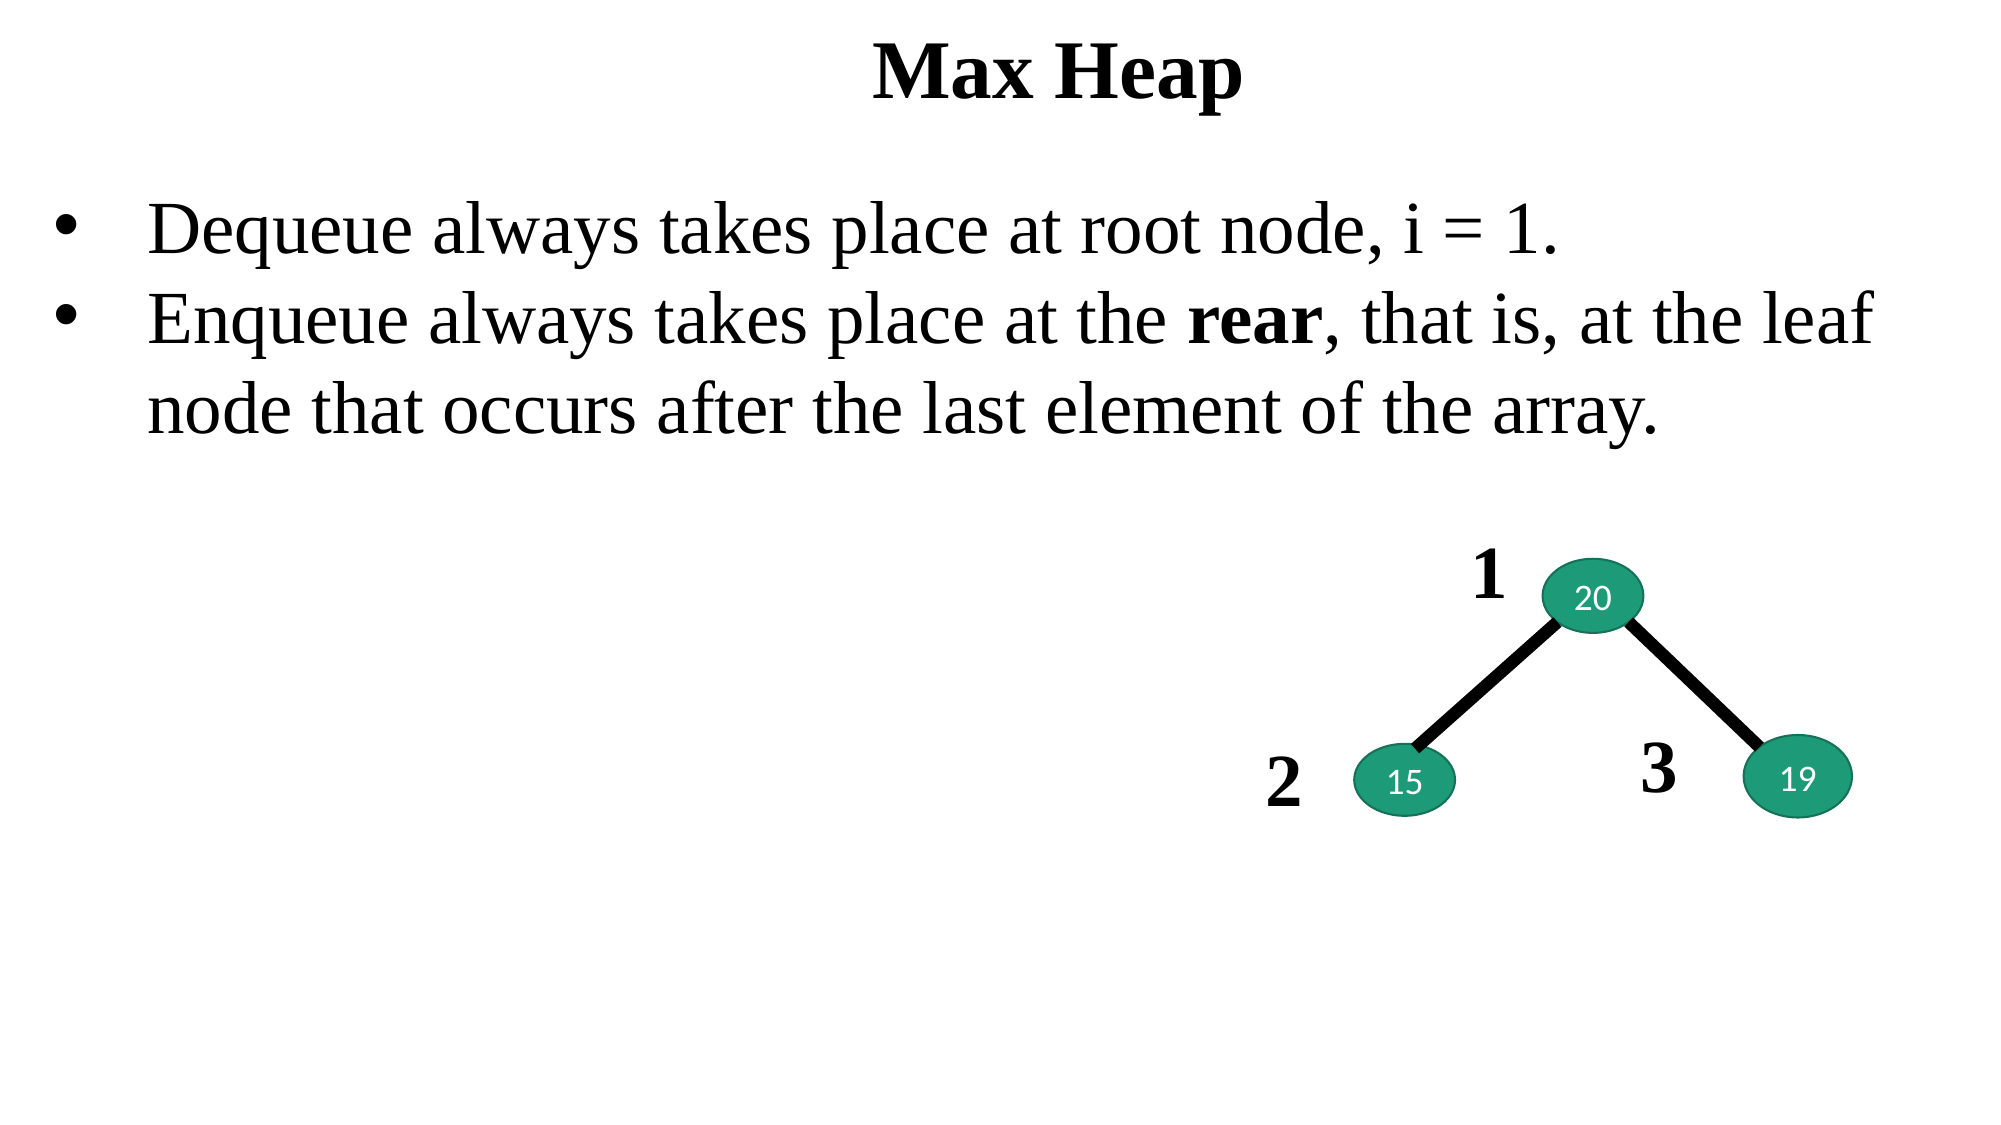

Max Heap
Dequeue always takes place at root node, i = 1.
Enqueue always takes place at the rear, that is, at the leaf node that occurs after the last element of the array.

1
20
3
2
19
15